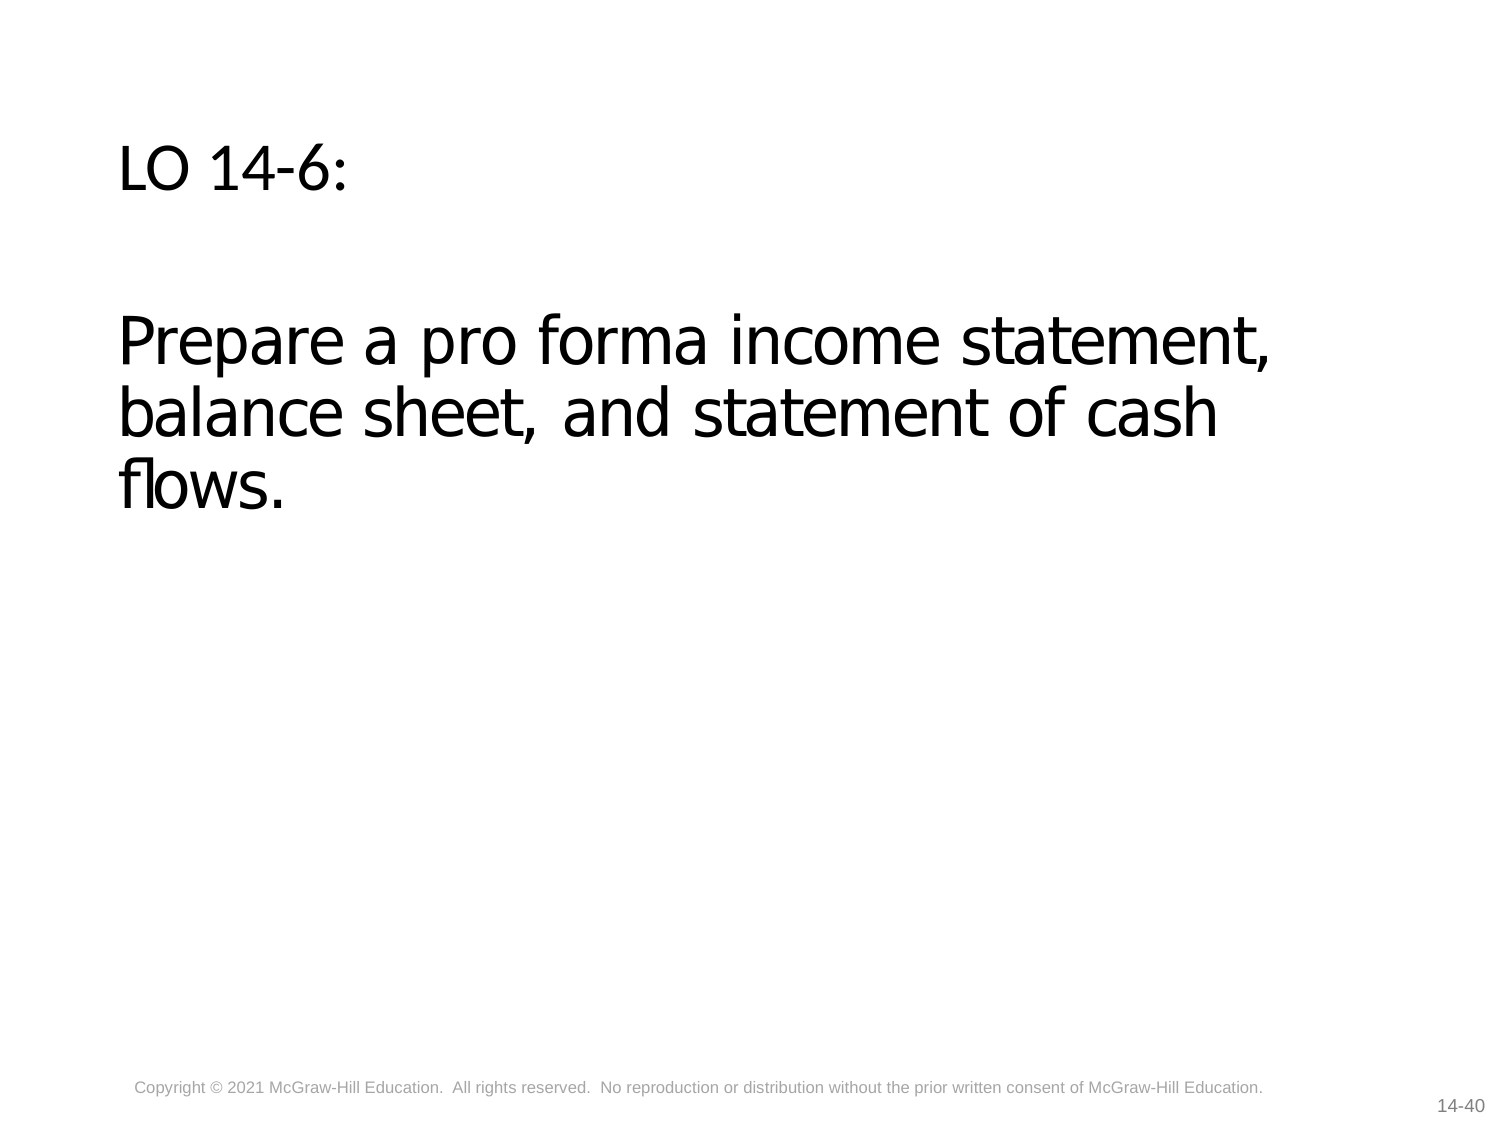

# LO 14-6:
Prepare a pro forma income statement, balance sheet, and statement of cash flows.